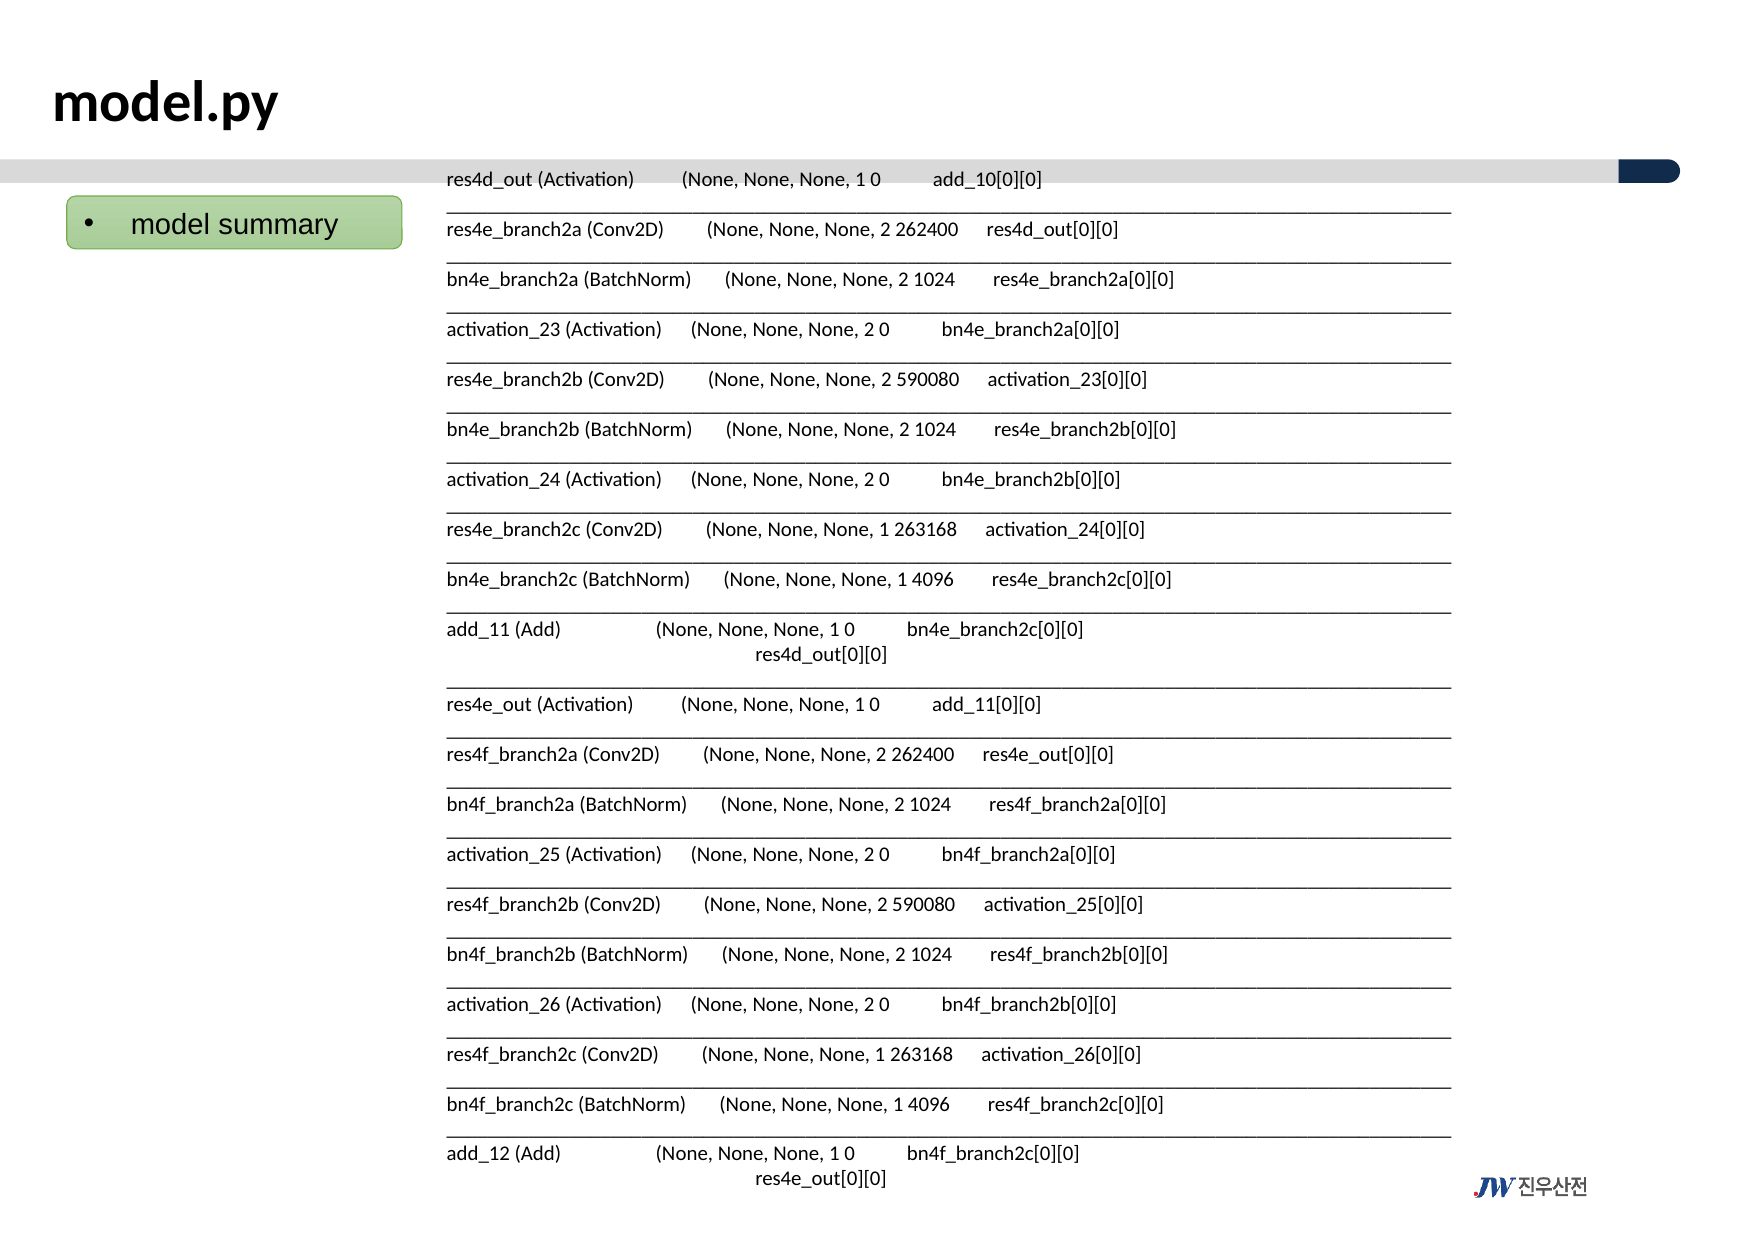

model.py
res4d_out (Activation)          (None, None, None, 1 0           add_10[0][0]
__________________________________________________________________________________________________
res4e_branch2a (Conv2D)         (None, None, None, 2 262400      res4d_out[0][0]
__________________________________________________________________________________________________
bn4e_branch2a (BatchNorm)       (None, None, None, 2 1024        res4e_branch2a[0][0]
__________________________________________________________________________________________________
activation_23 (Activation)      (None, None, None, 2 0           bn4e_branch2a[0][0]
__________________________________________________________________________________________________
res4e_branch2b (Conv2D)         (None, None, None, 2 590080      activation_23[0][0]
__________________________________________________________________________________________________
bn4e_branch2b (BatchNorm)       (None, None, None, 2 1024        res4e_branch2b[0][0]
__________________________________________________________________________________________________
activation_24 (Activation)      (None, None, None, 2 0           bn4e_branch2b[0][0]
__________________________________________________________________________________________________
res4e_branch2c (Conv2D)         (None, None, None, 1 263168      activation_24[0][0]
__________________________________________________________________________________________________
bn4e_branch2c (BatchNorm)       (None, None, None, 1 4096        res4e_branch2c[0][0]
__________________________________________________________________________________________________
add_11 (Add)                    (None, None, None, 1 0           bn4e_branch2c[0][0]
                                                                 res4d_out[0][0]
__________________________________________________________________________________________________
res4e_out (Activation)          (None, None, None, 1 0           add_11[0][0]
__________________________________________________________________________________________________
res4f_branch2a (Conv2D)         (None, None, None, 2 262400      res4e_out[0][0]
__________________________________________________________________________________________________
bn4f_branch2a (BatchNorm)       (None, None, None, 2 1024        res4f_branch2a[0][0]
__________________________________________________________________________________________________
activation_25 (Activation)      (None, None, None, 2 0           bn4f_branch2a[0][0]
__________________________________________________________________________________________________
res4f_branch2b (Conv2D)         (None, None, None, 2 590080      activation_25[0][0]
__________________________________________________________________________________________________
bn4f_branch2b (BatchNorm)       (None, None, None, 2 1024        res4f_branch2b[0][0]
__________________________________________________________________________________________________
activation_26 (Activation)      (None, None, None, 2 0           bn4f_branch2b[0][0]
__________________________________________________________________________________________________
res4f_branch2c (Conv2D)         (None, None, None, 1 263168      activation_26[0][0]
__________________________________________________________________________________________________
bn4f_branch2c (BatchNorm)       (None, None, None, 1 4096        res4f_branch2c[0][0]
__________________________________________________________________________________________________
add_12 (Add)                    (None, None, None, 1 0           bn4f_branch2c[0][0]
                                                                 res4e_out[0][0]
model summary